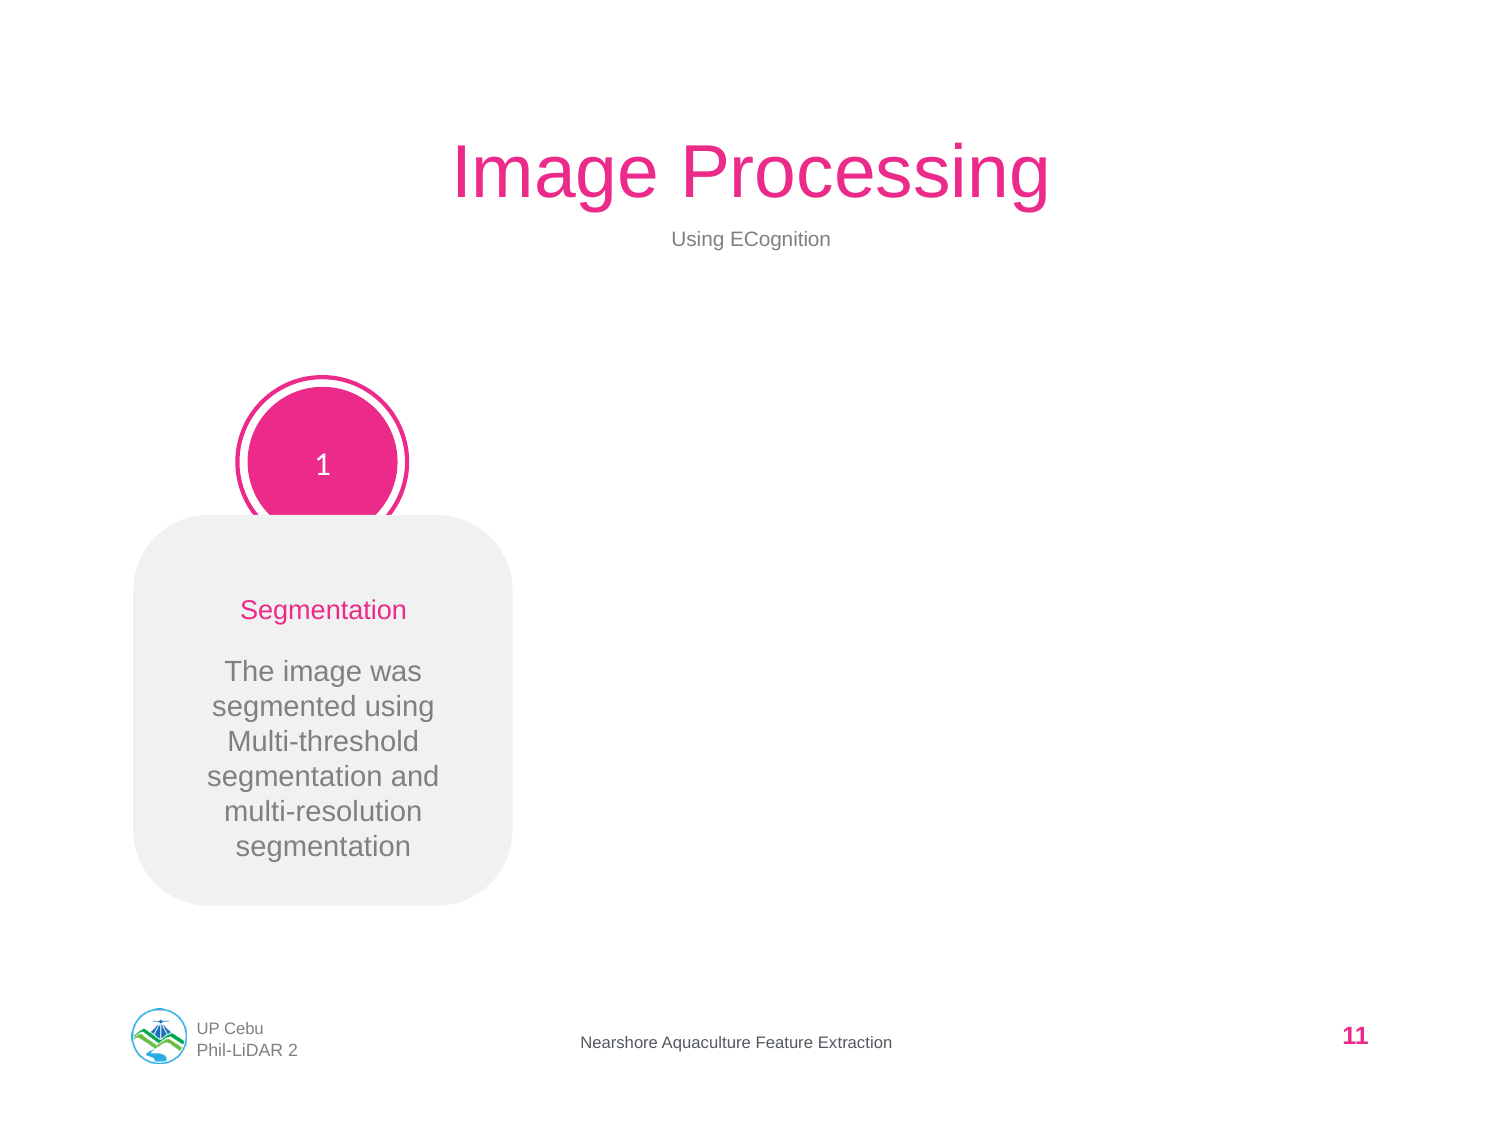

# Image Processing
Using ECognition

1

Segmentation
The image was segmented using Multi-threshold segmentation and multi-resolution segmentation
11